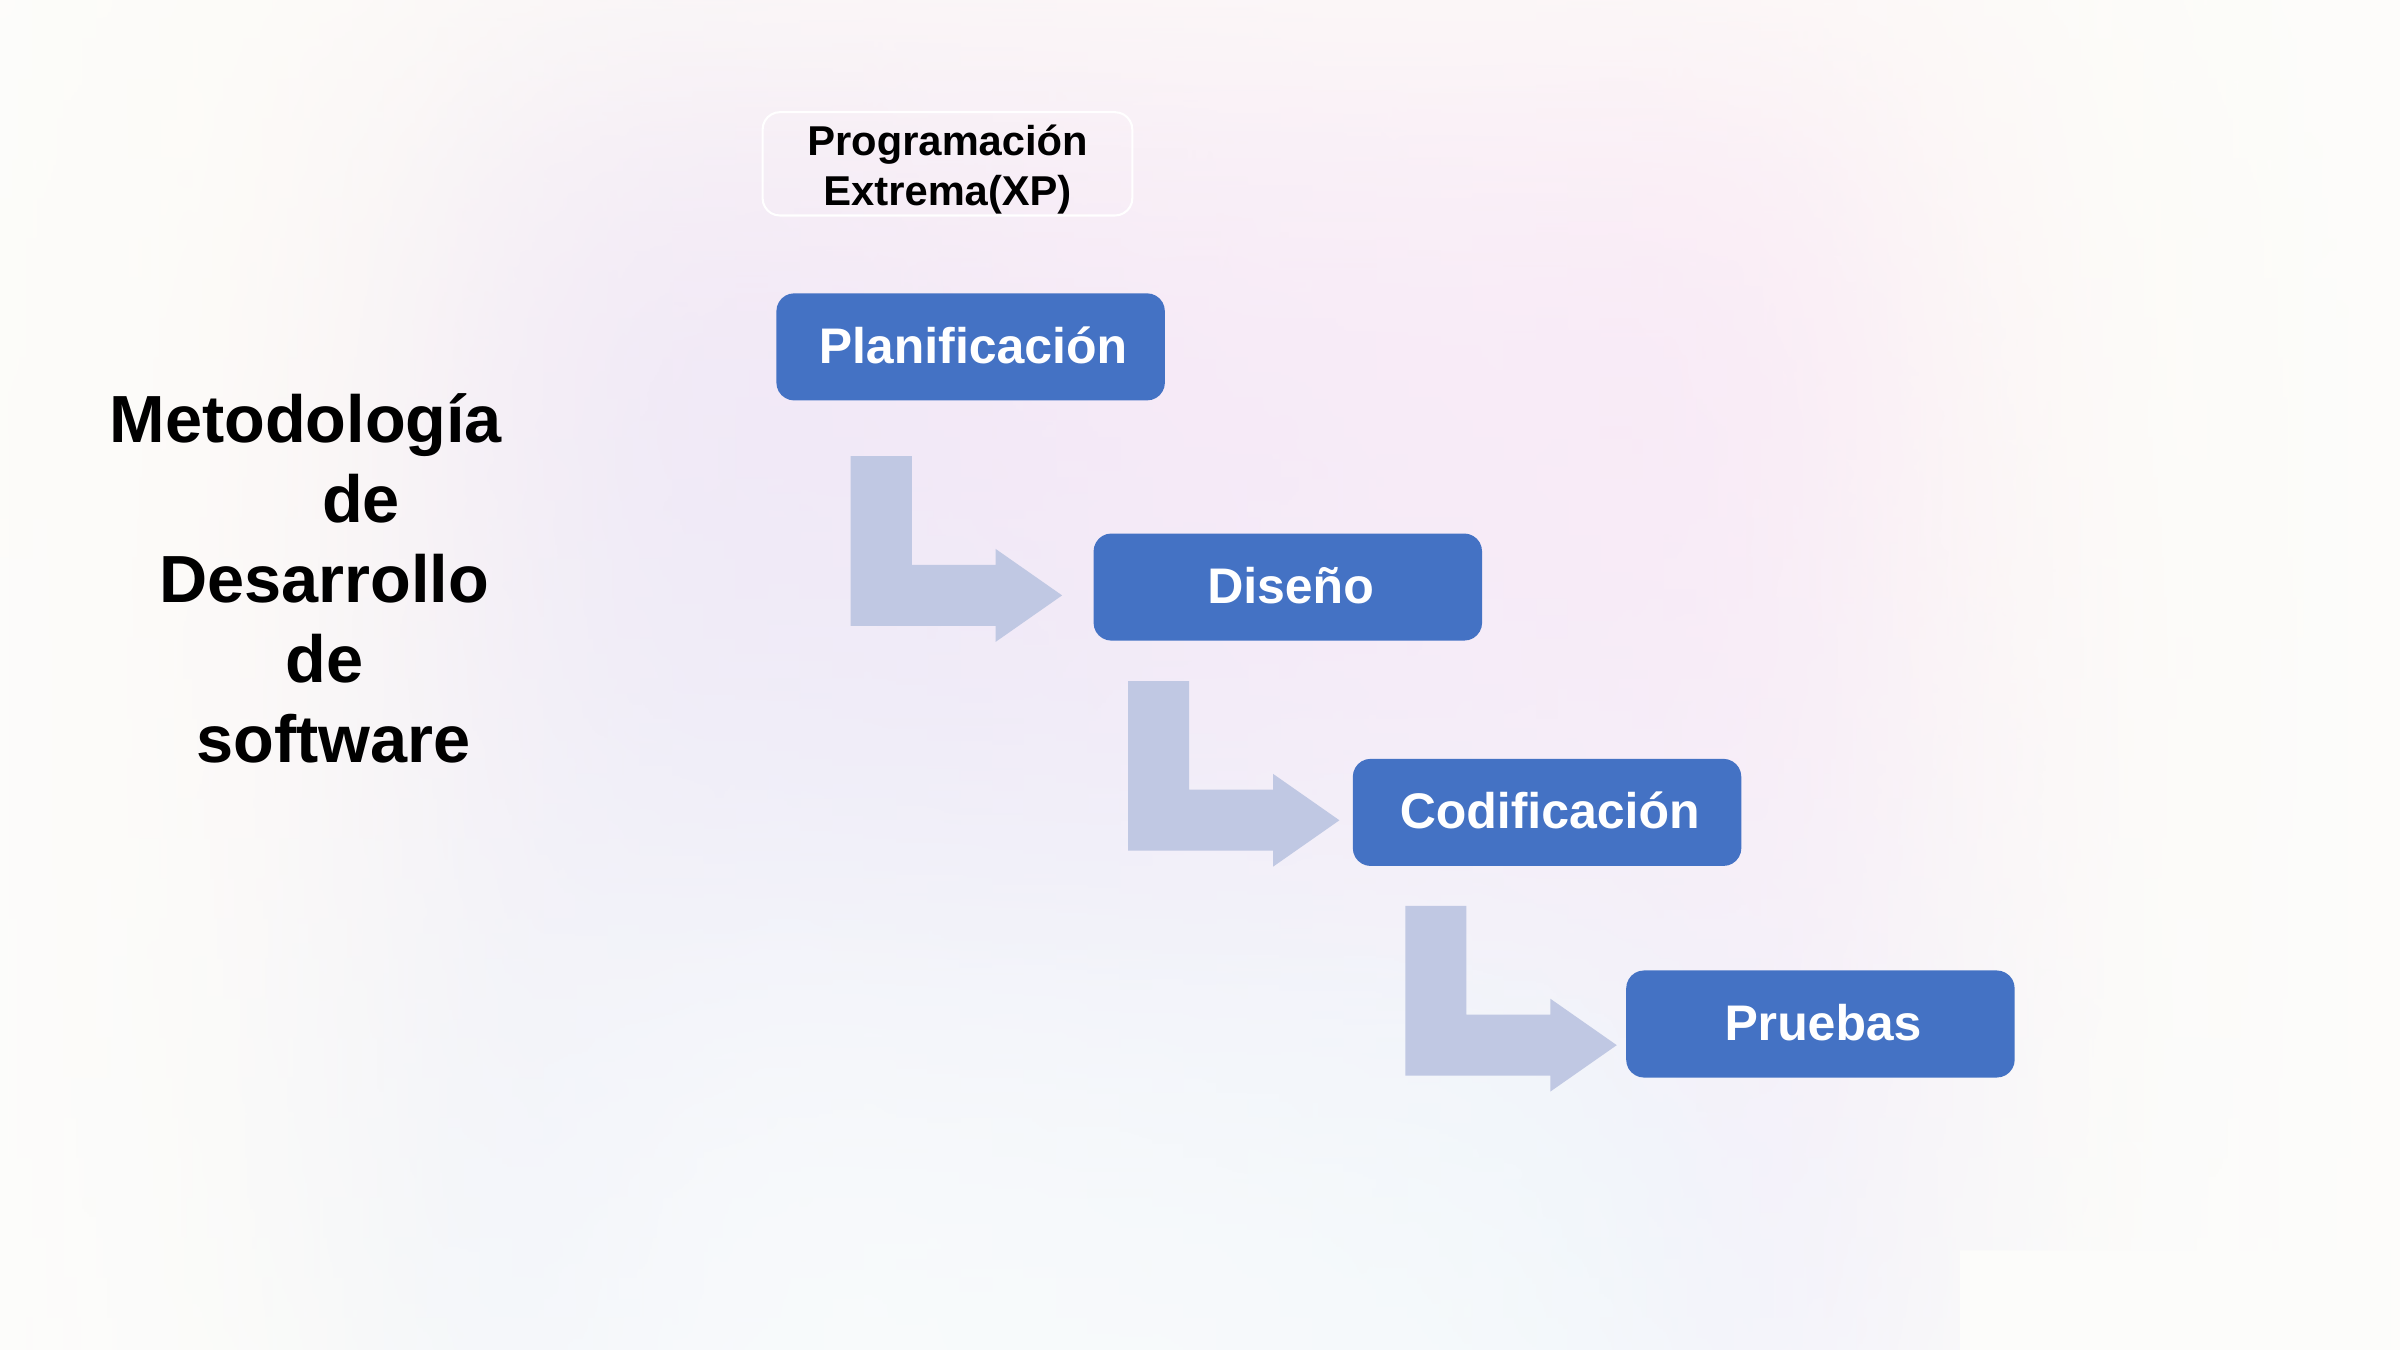

Programación Extrema(XP)
Planificación
Diseño
Codificación
Pruebas
Metodología        de
Desarrollo
de
software